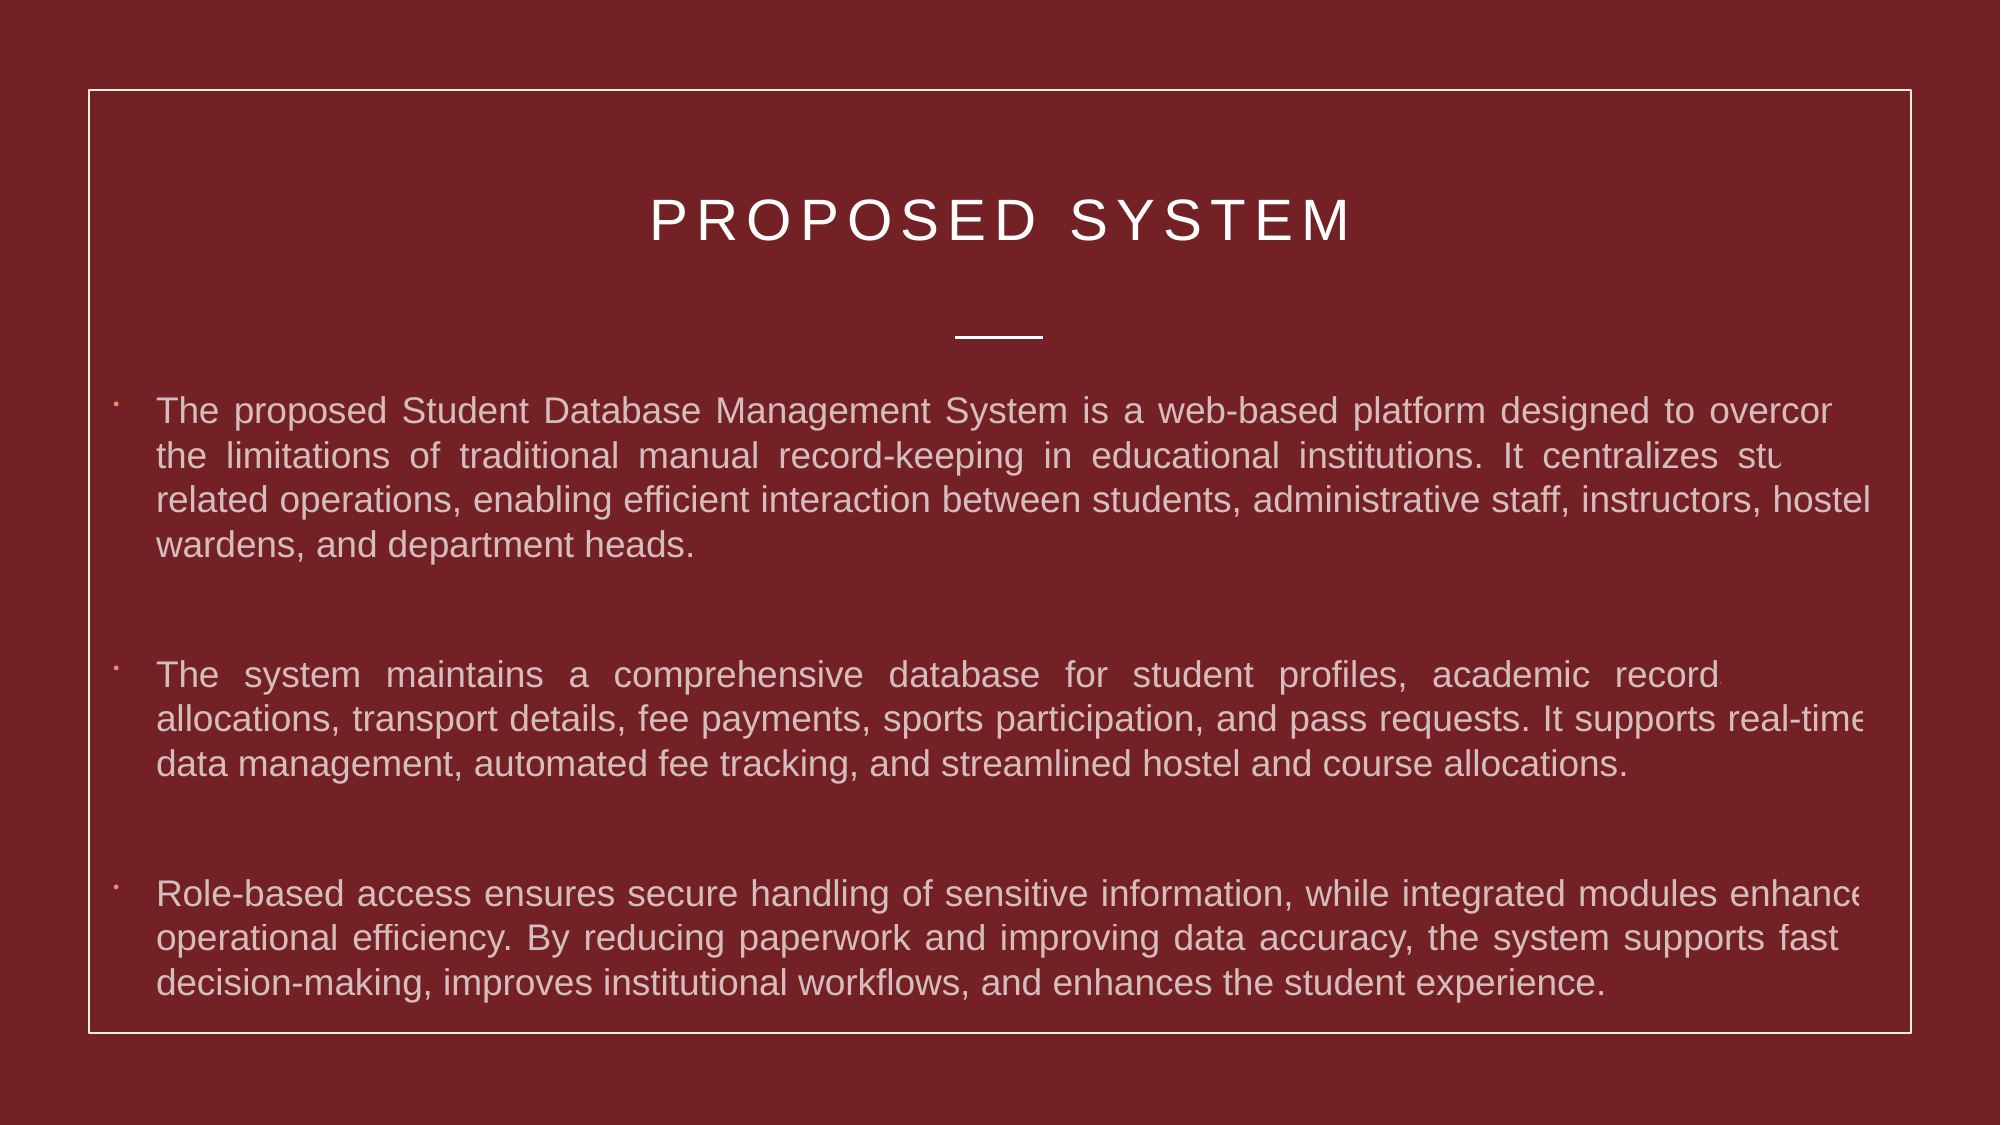

# Proposed System
The proposed Student Database Management System is a web-based platform designed to overcome the limitations of traditional manual record-keeping in educational institutions. It centralizes student-related operations, enabling efficient interaction between students, administrative staff, instructors, hostel wardens, and department heads.

The system maintains a comprehensive database for student profiles, academic records, hostel allocations, transport details, fee payments, sports participation, and pass requests. It supports real-time data management, automated fee tracking, and streamlined hostel and course allocations.

Role-based access ensures secure handling of sensitive information, while integrated modules enhance operational efficiency. By reducing paperwork and improving data accuracy, the system supports faster decision-making, improves institutional workflows, and enhances the student experience.